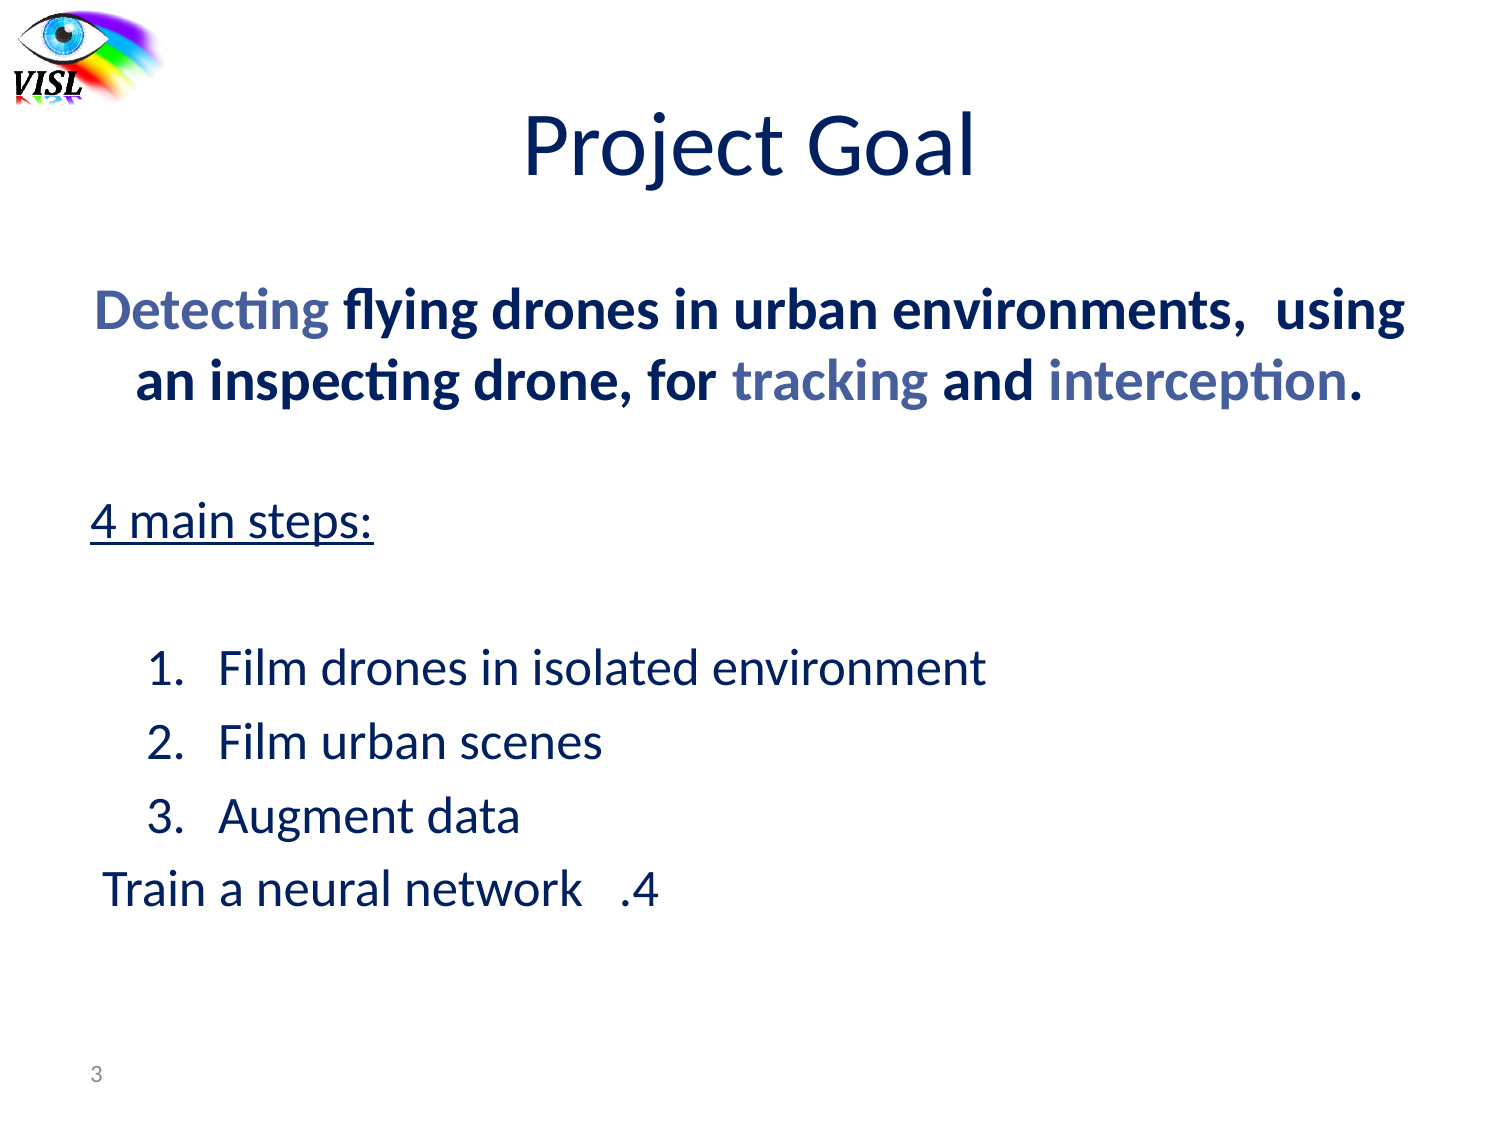

# Project Goal
Detecting flying drones in urban environments,  using an inspecting drone, for tracking and interception.
4 main steps:

Film drones in isolated environment
Film urban scenes
Augment data
4.   Train a neural network

3